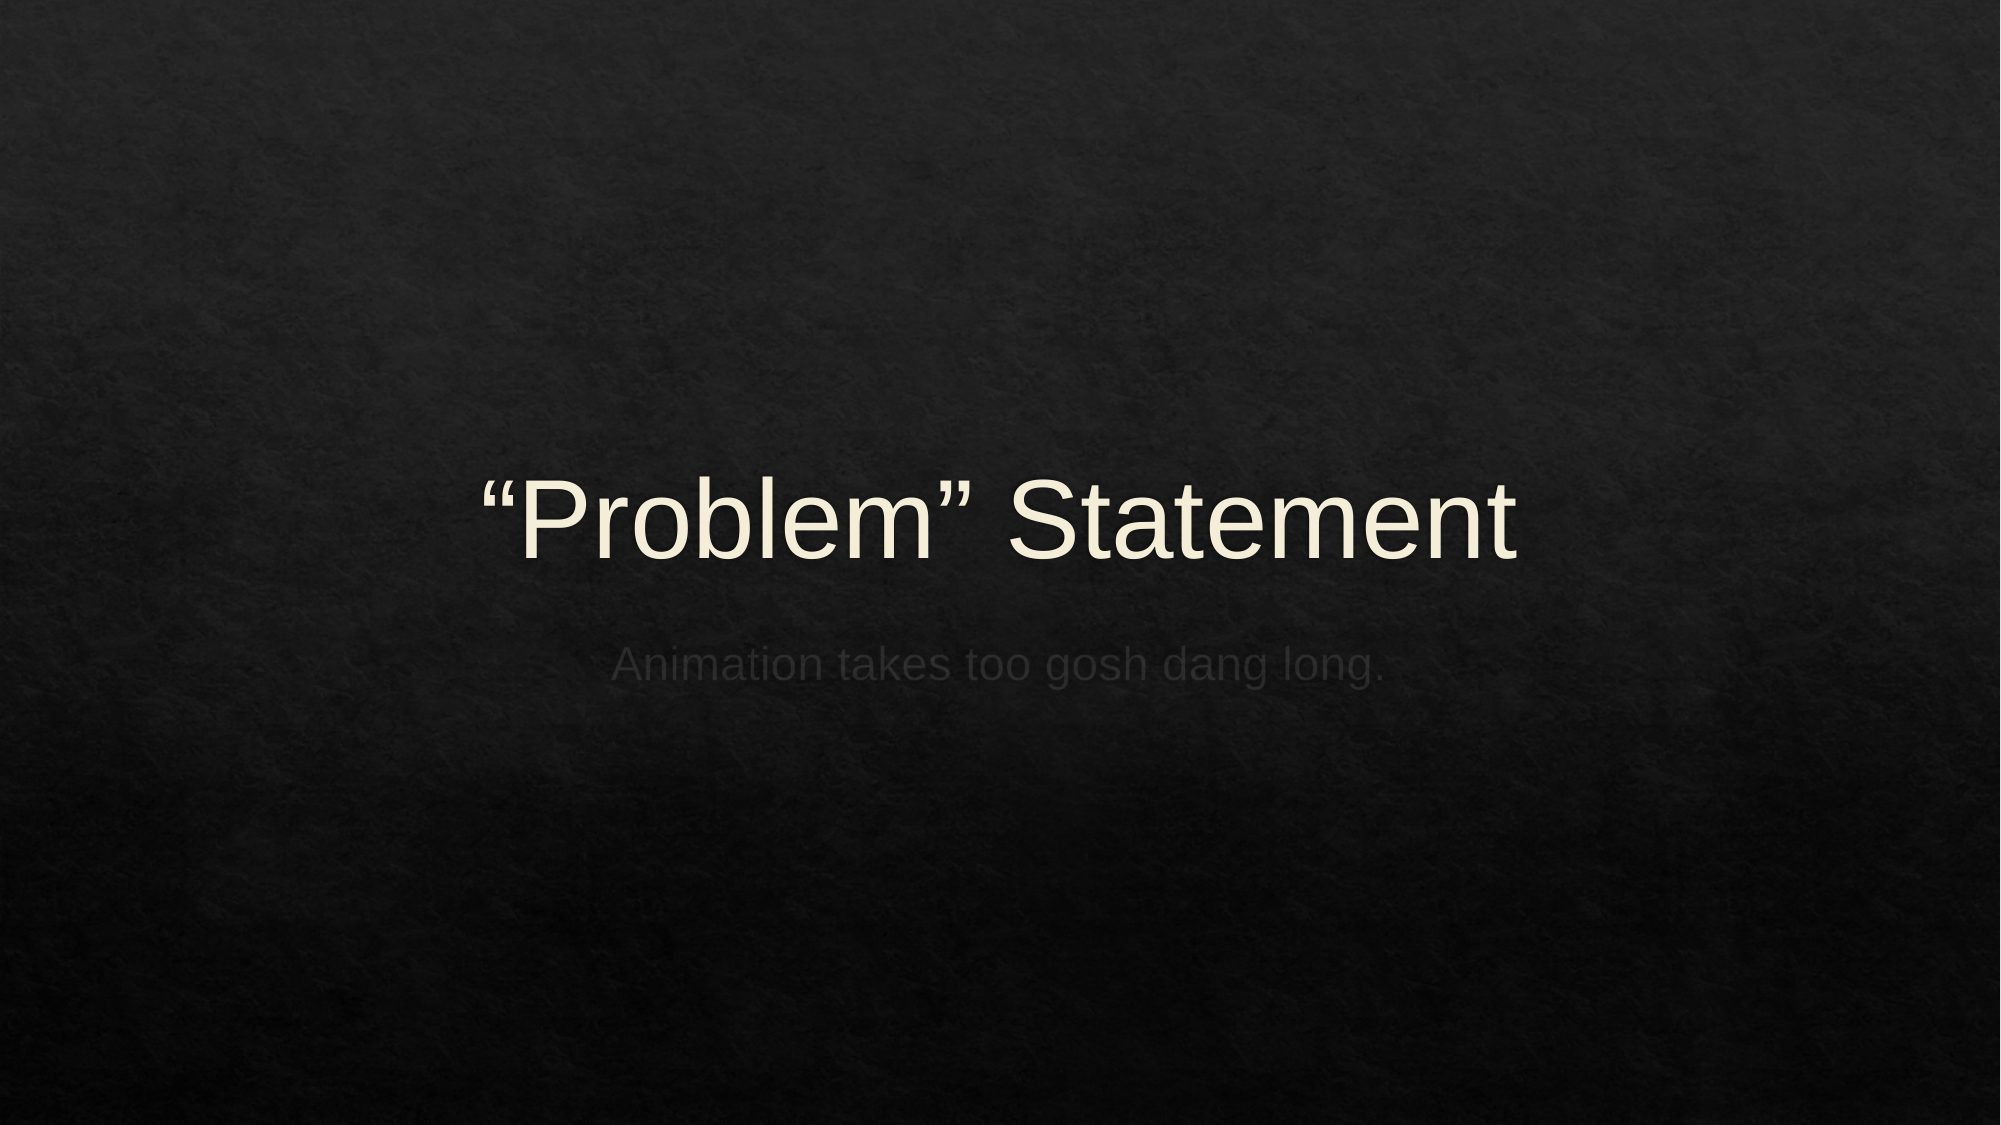

# “Problem” Statement
Animation takes too gosh dang long.